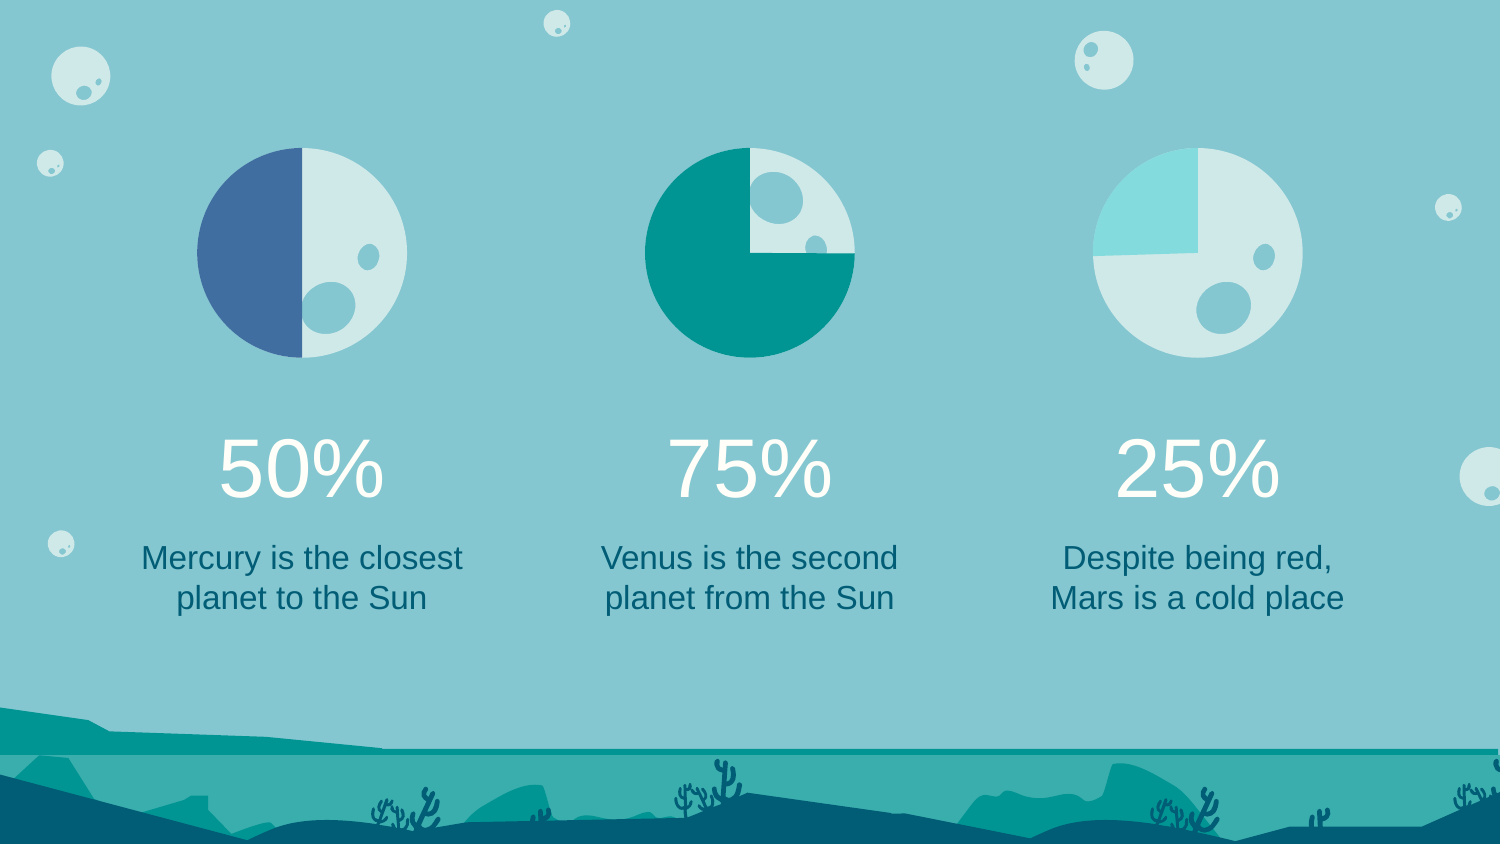

75%
25%
# 50%
Despite being red, Mars is a cold place
Venus is the second planet from the Sun
Mercury is the closest planet to the Sun